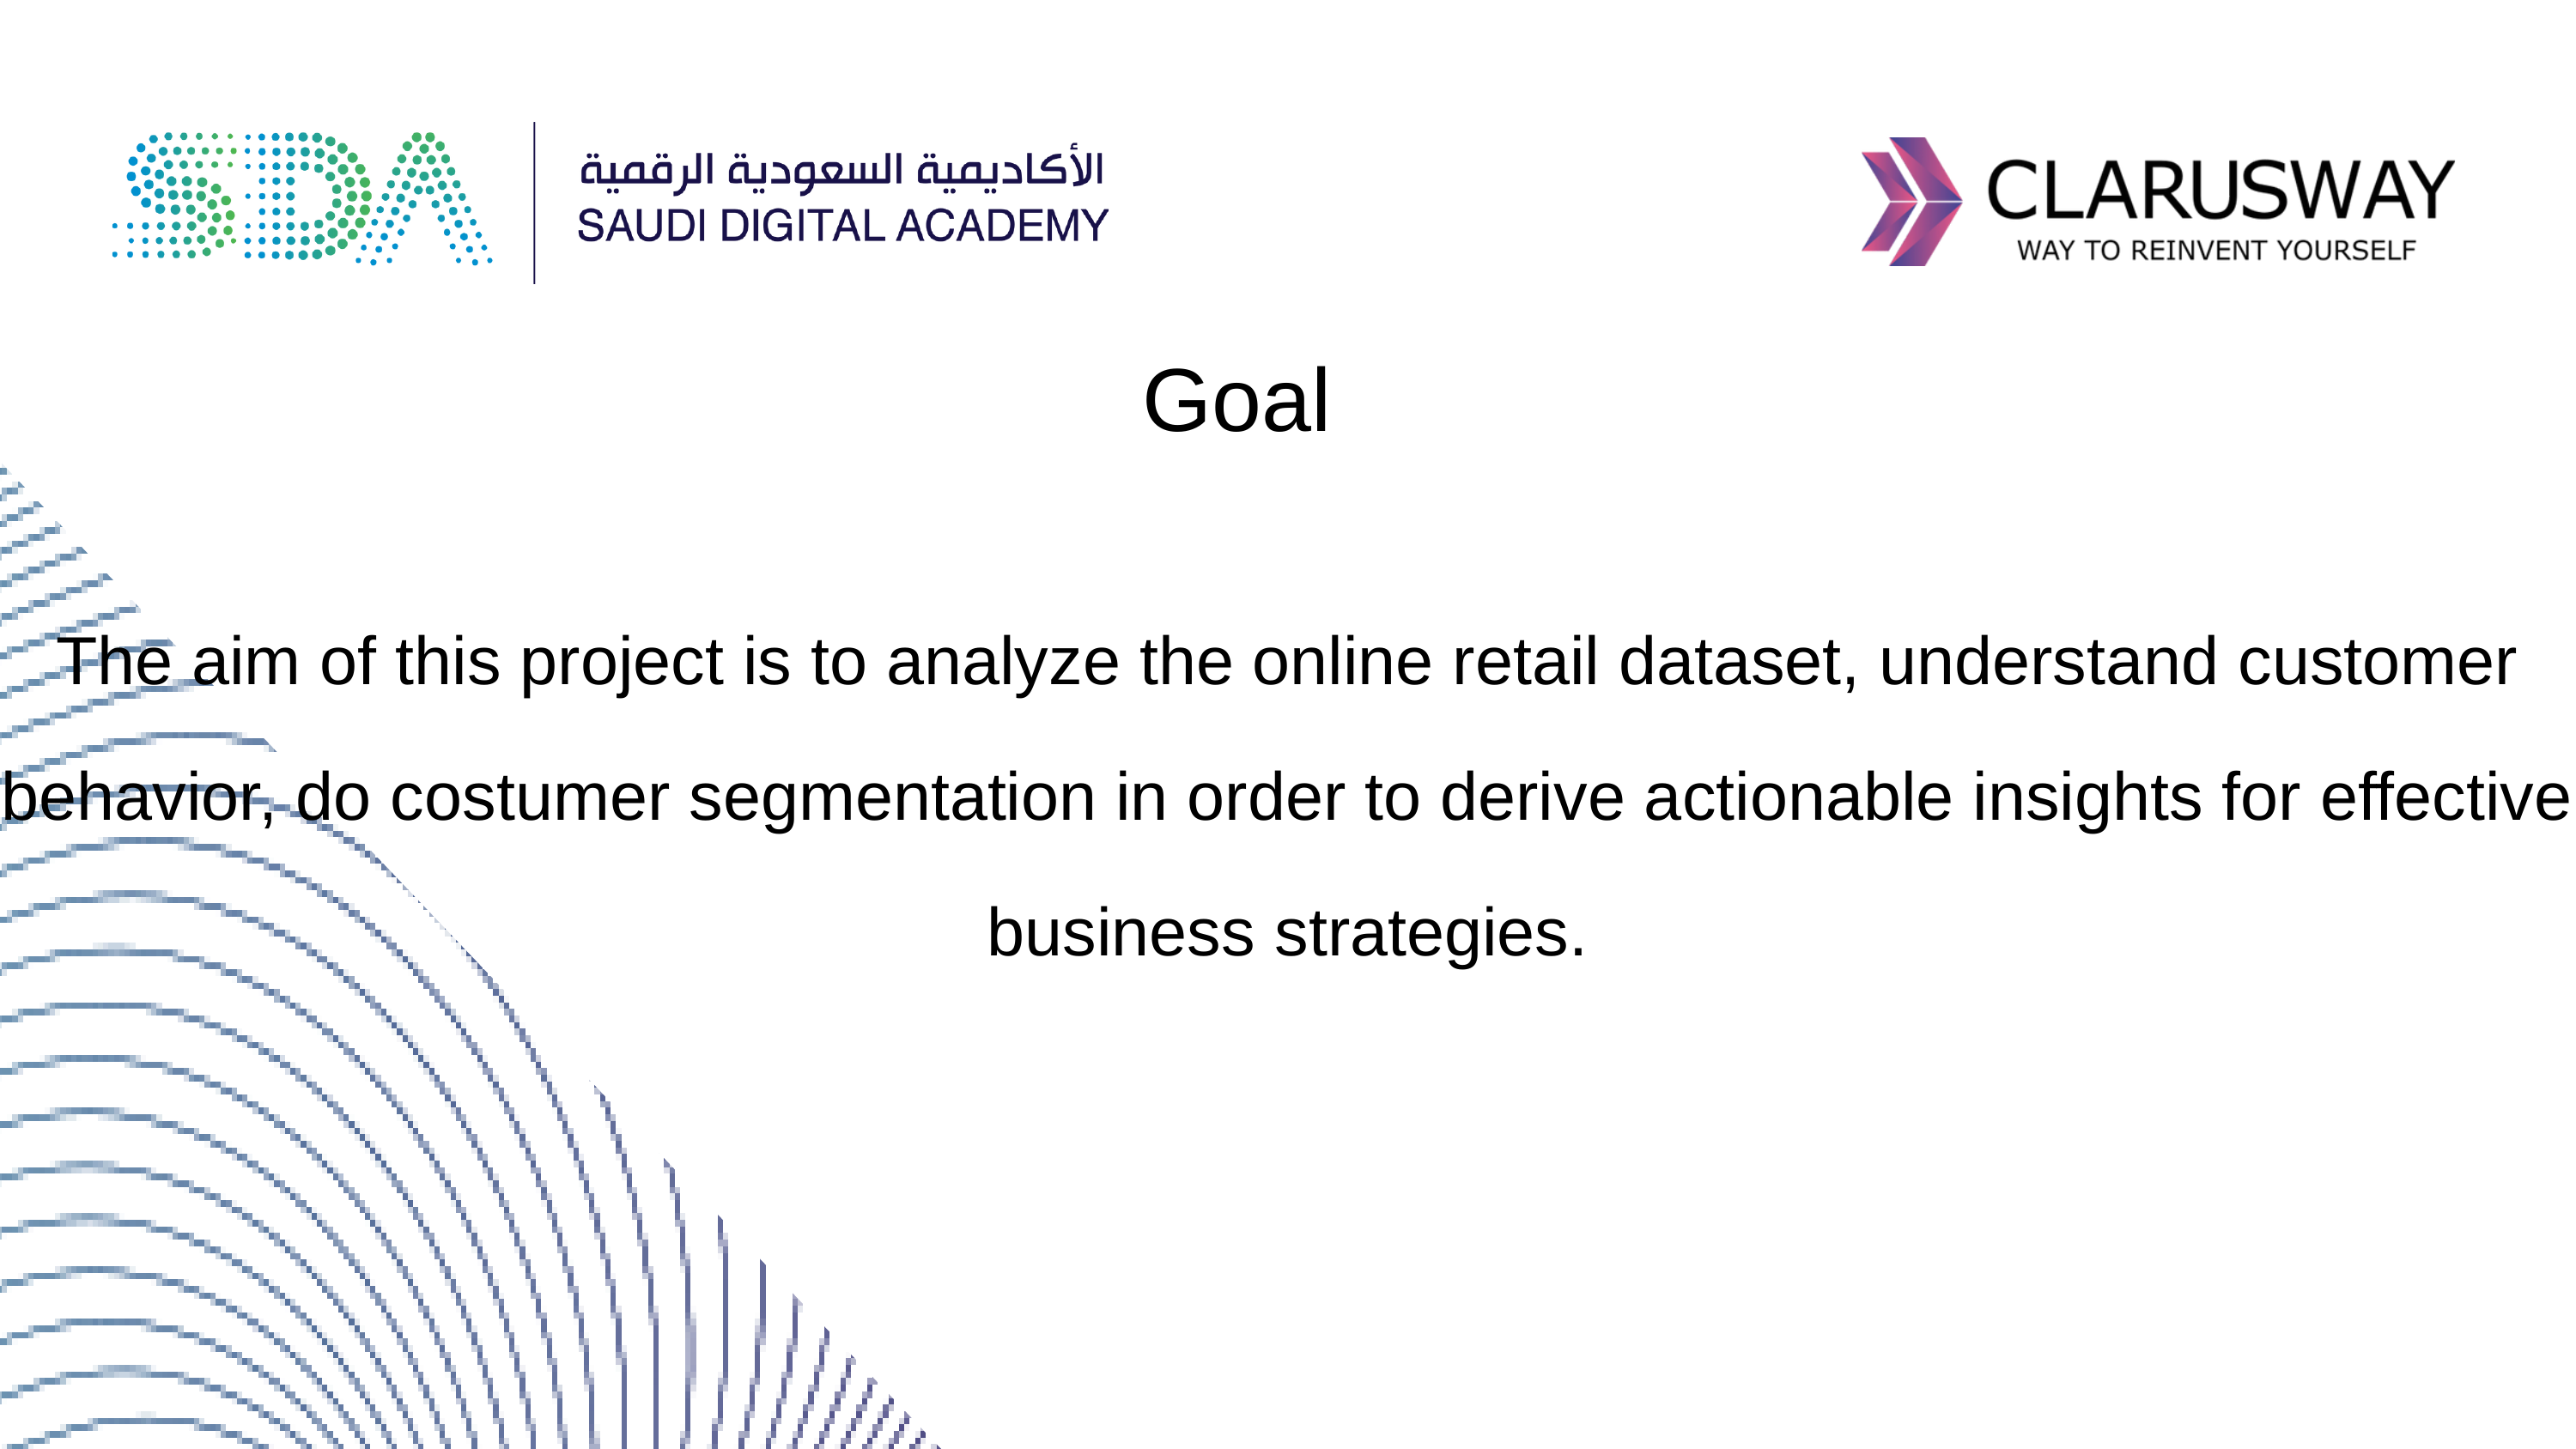

Goal
The aim of this project is to analyze the online retail dataset, understand customer behavior, do costumer segmentation in order to derive actionable insights for effective business strategies.